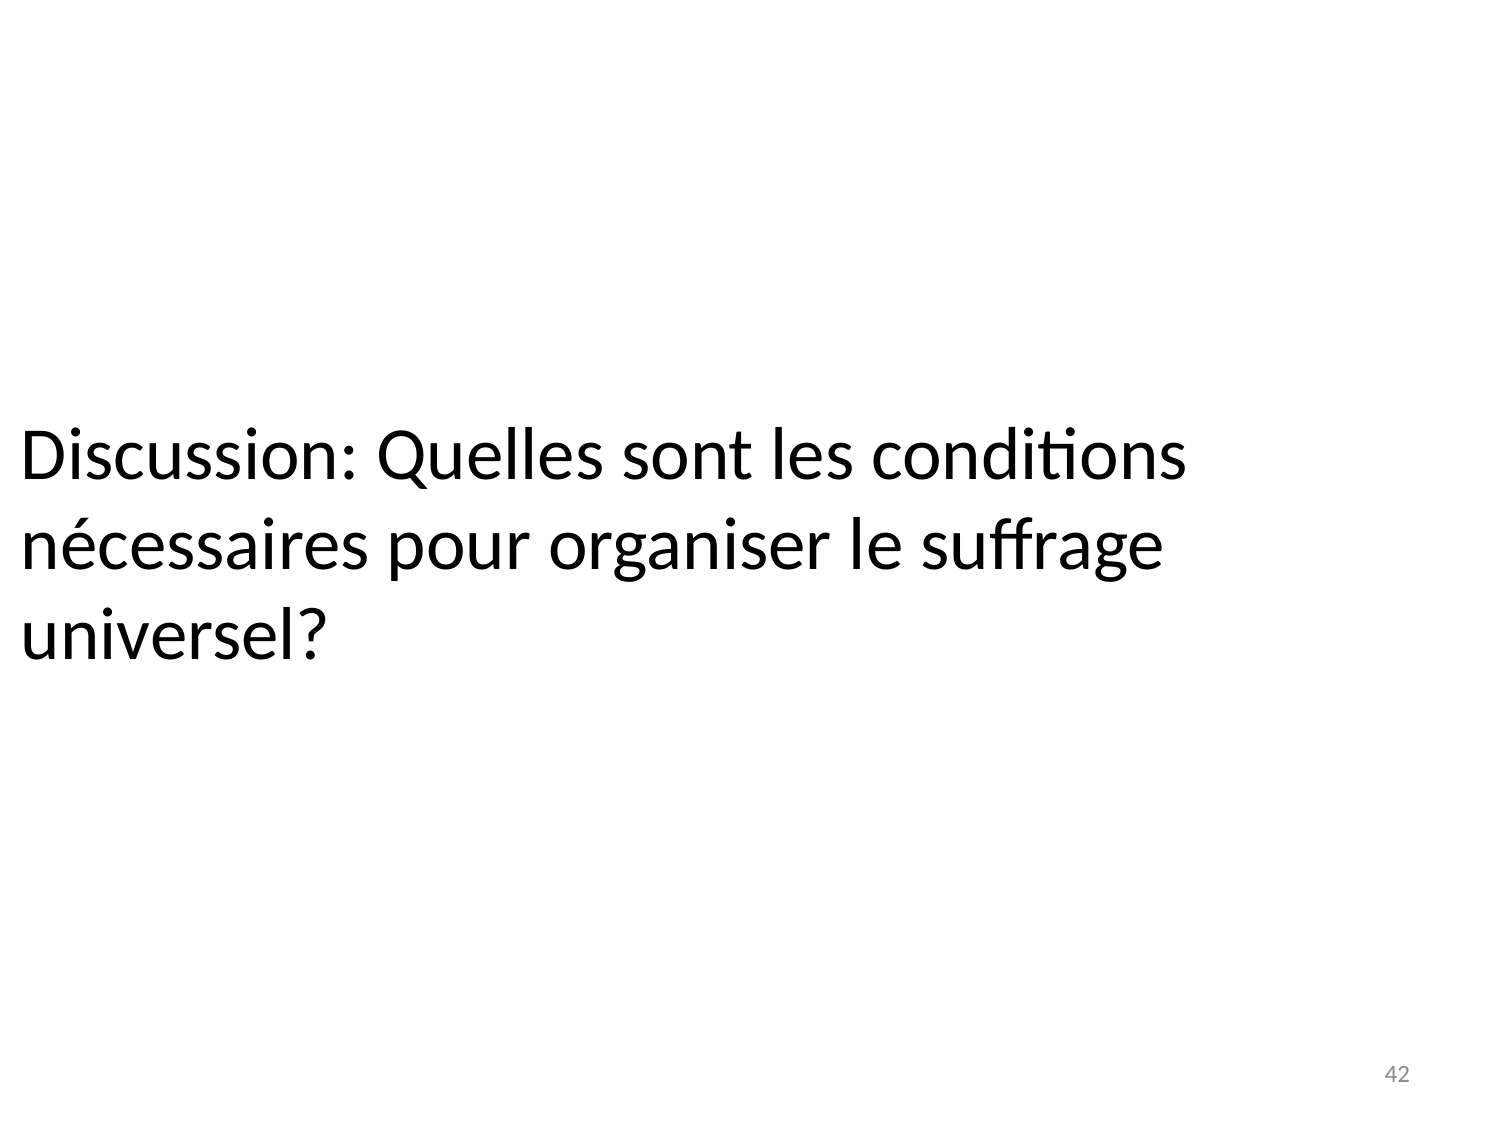

#
Discussion: Quelles sont les conditions nécessaires pour organiser le suffrage universel?
42